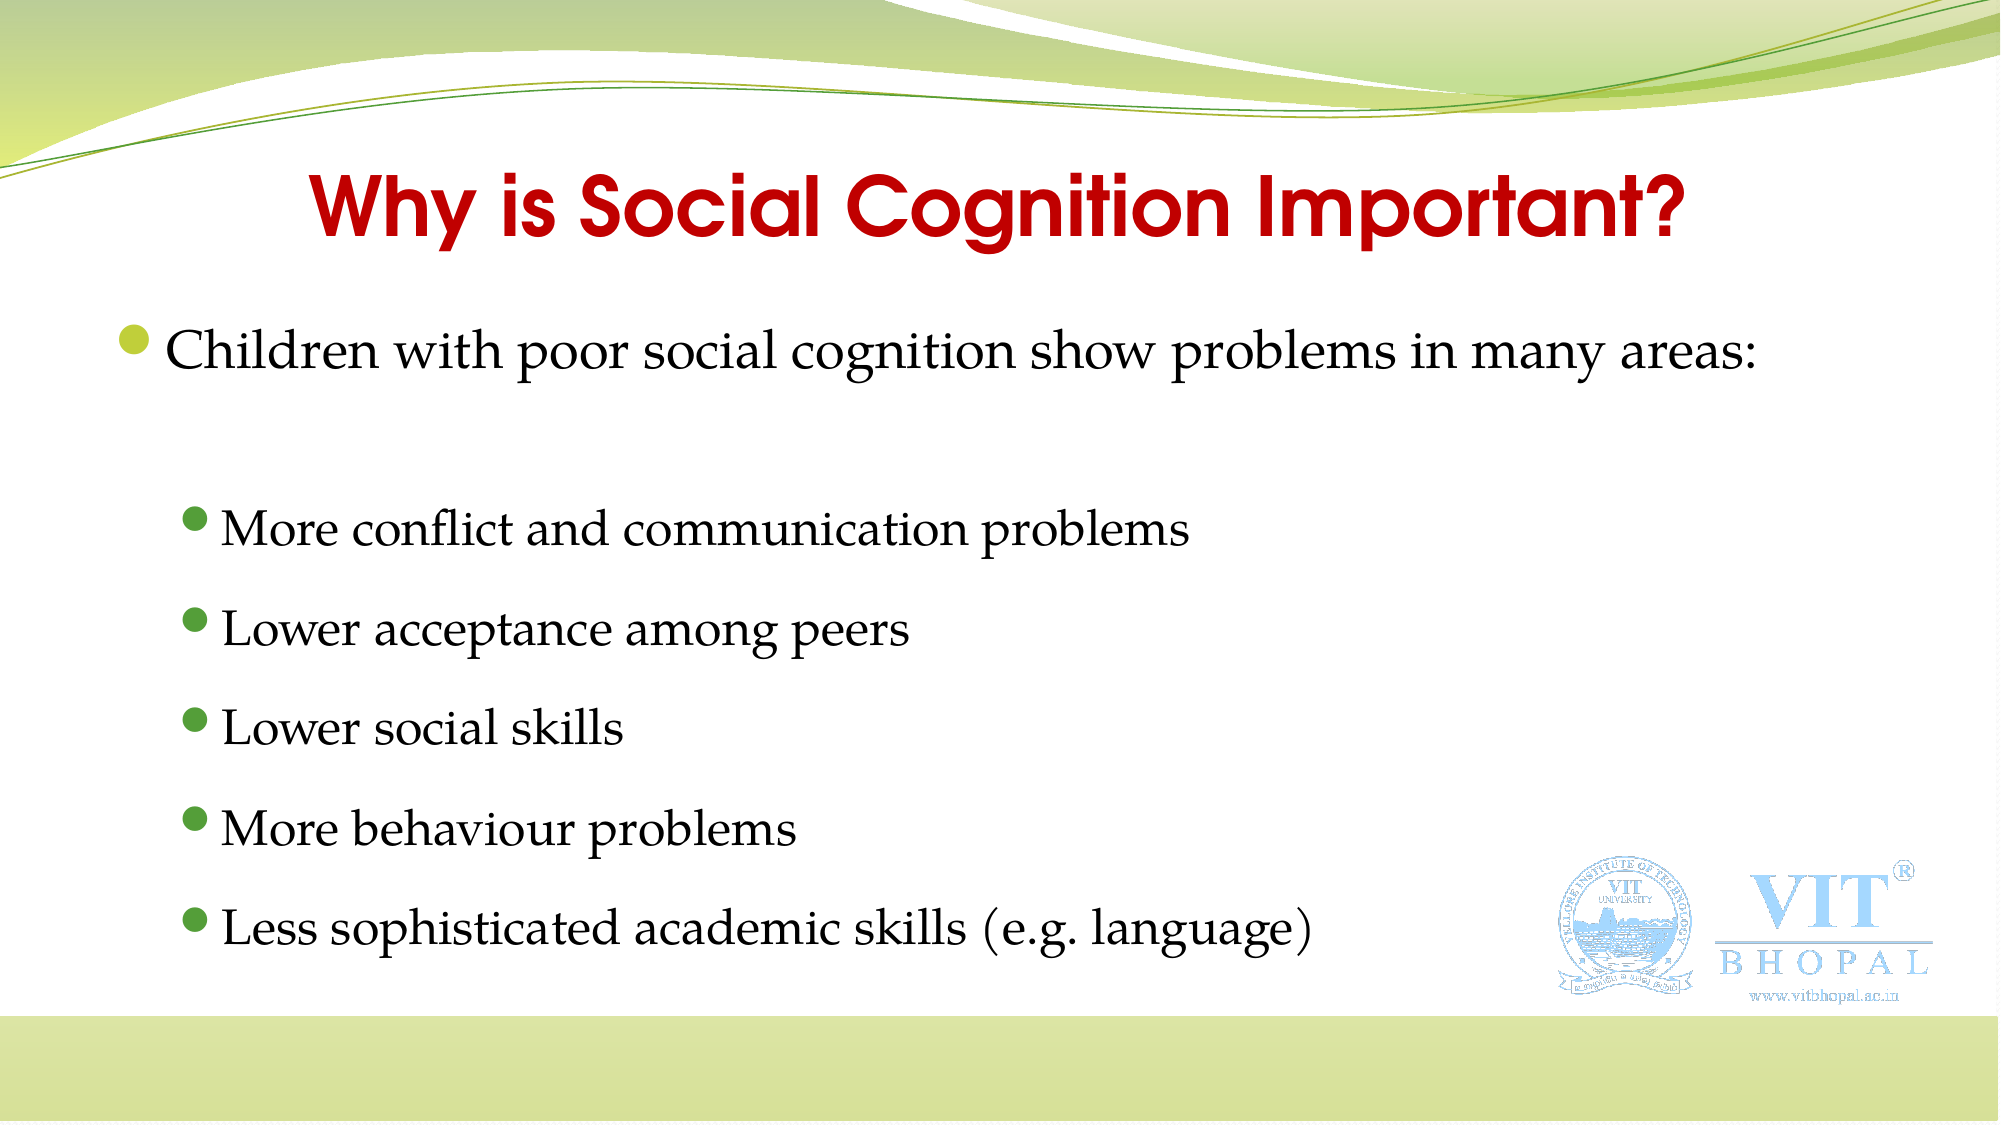

# Why is Social Cognition Important?
Children with poor social cognition show problems in many areas:

More conflict and communication problems
Lower acceptance among peers
Lower social skills
More behaviour problems
Less sophisticated academic skills (e.g. language)